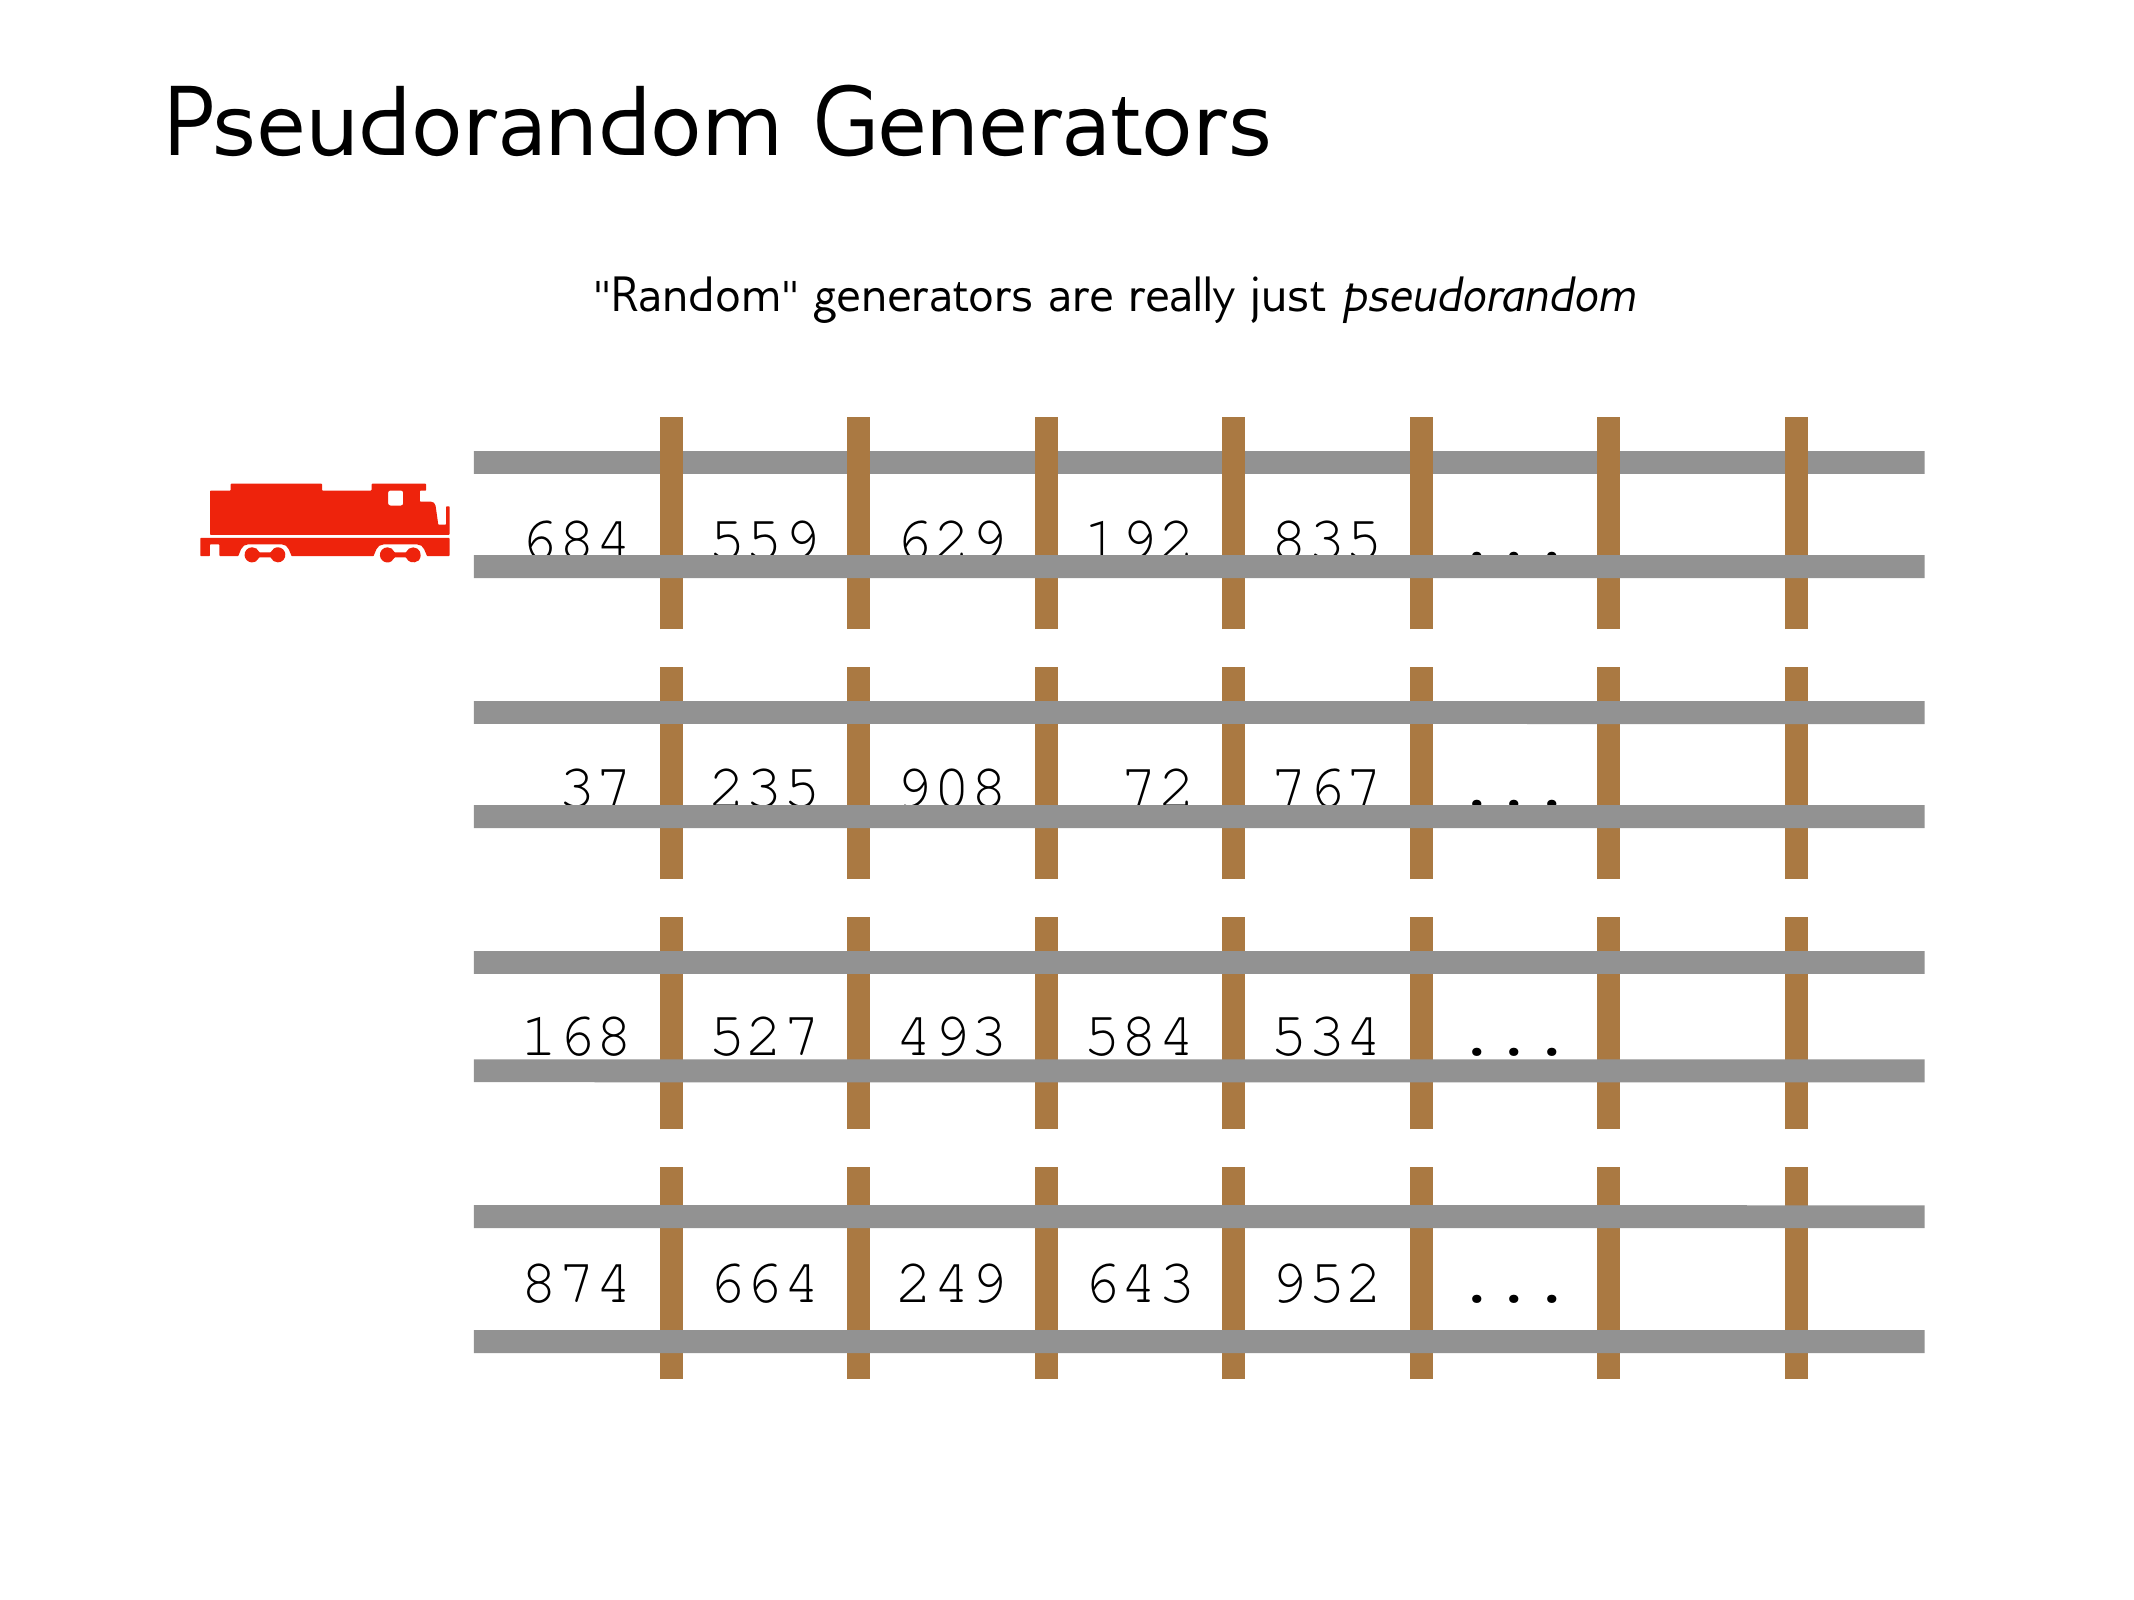

# Pseudorandom Generators
"Random" generators are really just pseudorandom
684  559  629  192  835  ...
 37  235  908   72  767  ...
168  527  493  584  534  ...
874  664  249  643  952  ...